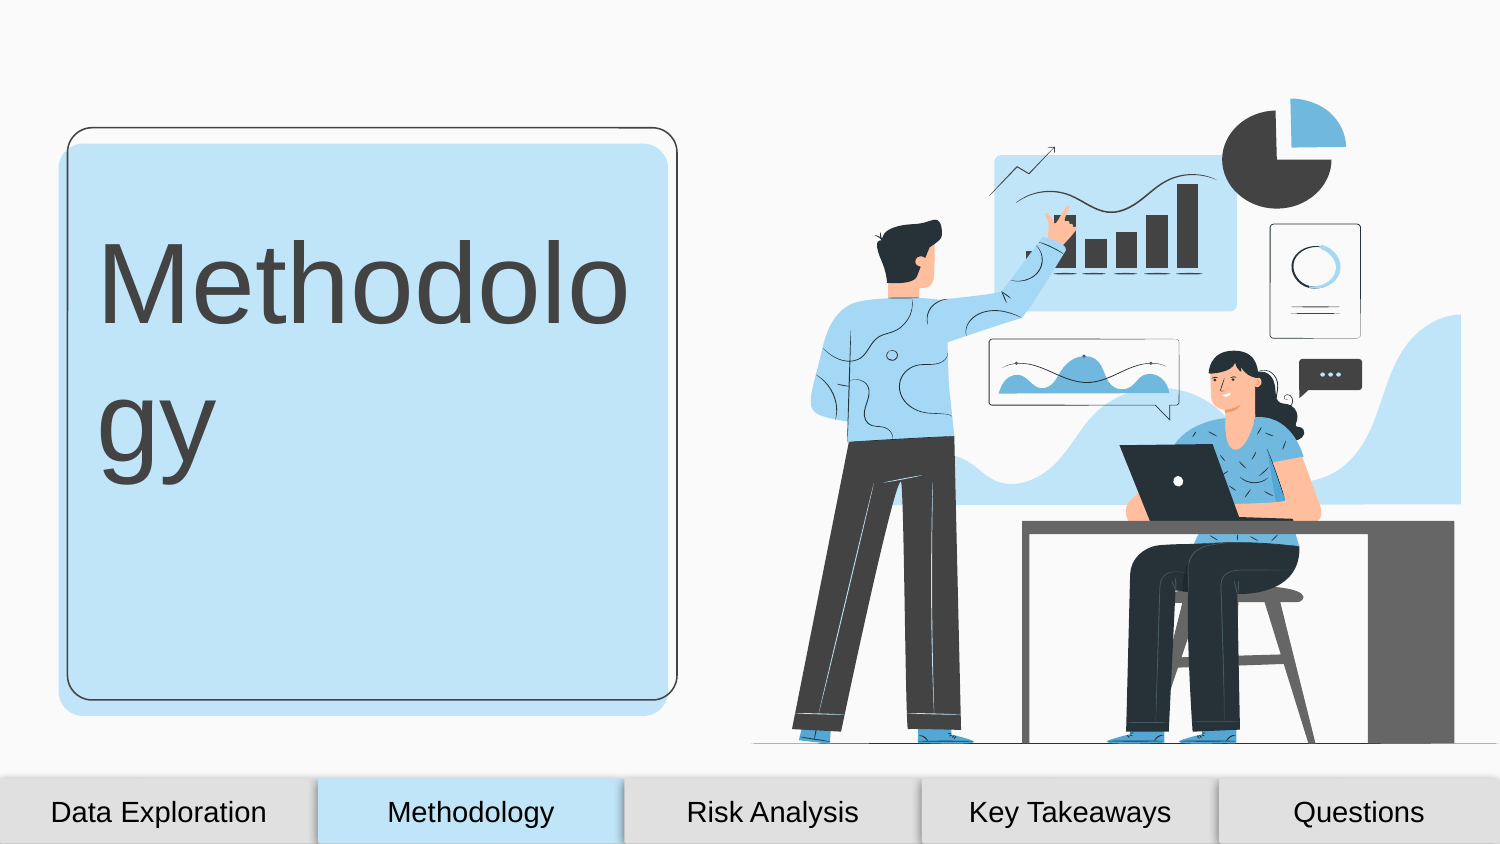

# Methodology
Data Exploration
Methodology
Risk Analysis
Key Takeaways
Questions